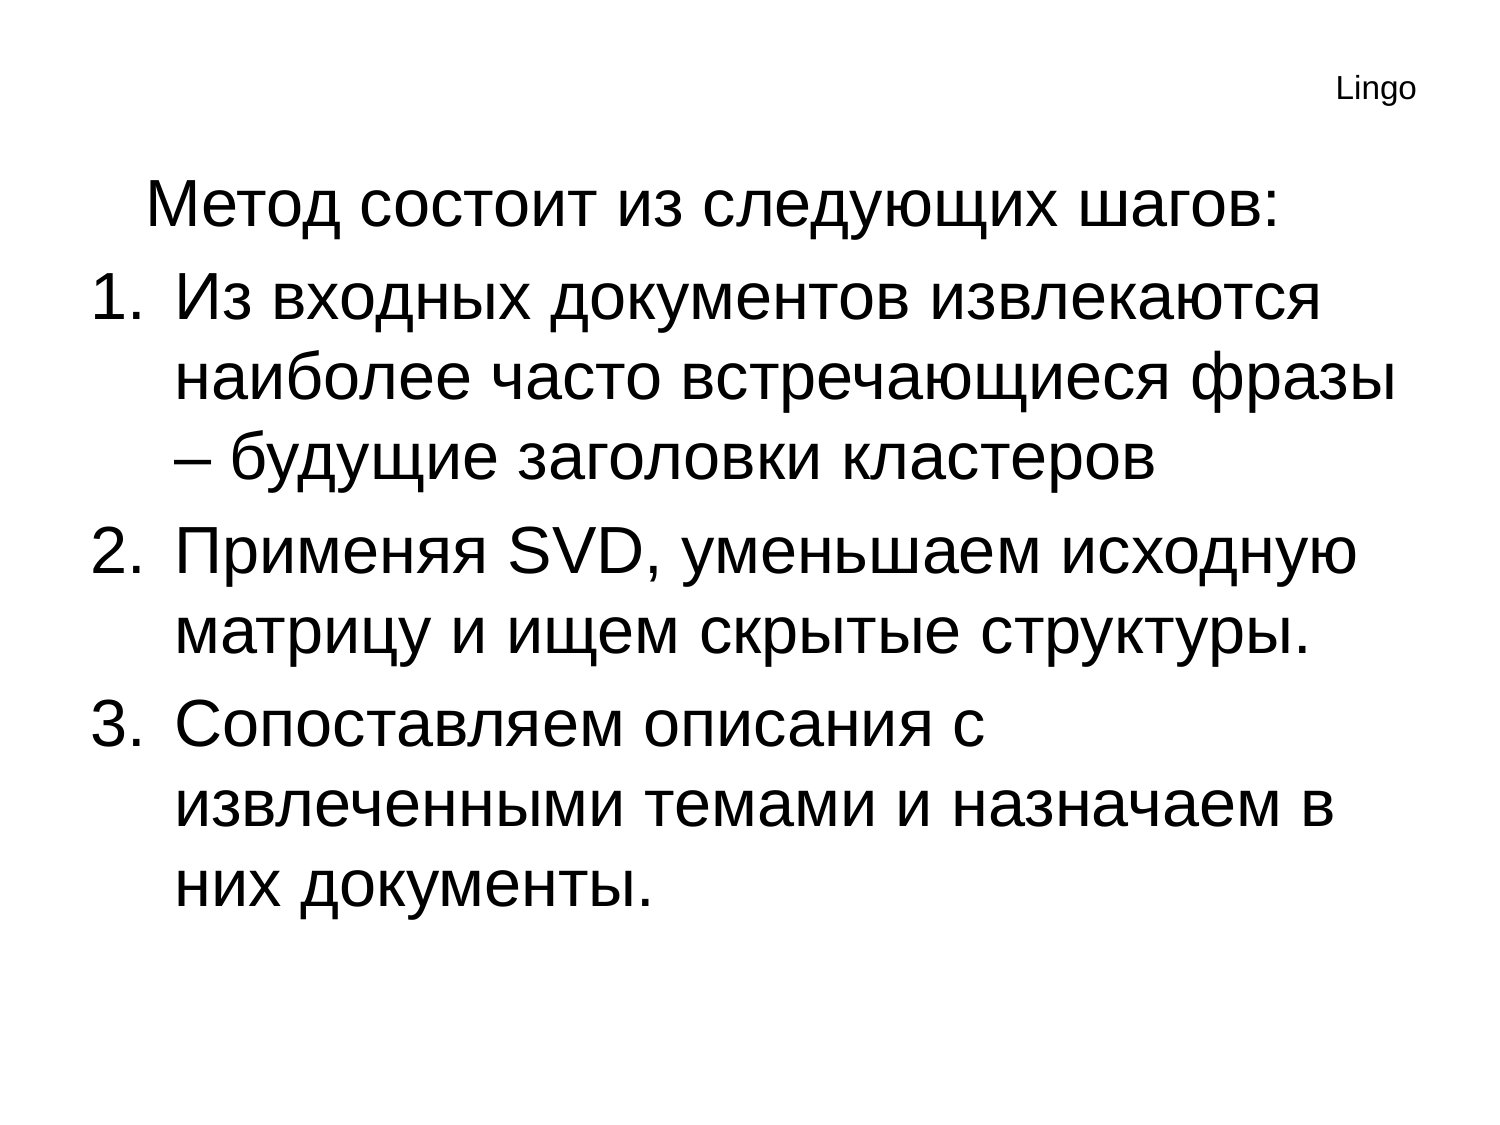

# Lingo
   Метод состоит из следующих шагов:
Из входных документов извлекаются наиболее часто встречающиеся фразы – будущие заголовки кластеров
Применяя SVD, уменьшаем исходную матрицу и ищем скрытые структуры.
Сопоставляем описания с извлеченными темами и назначаем в них документы.